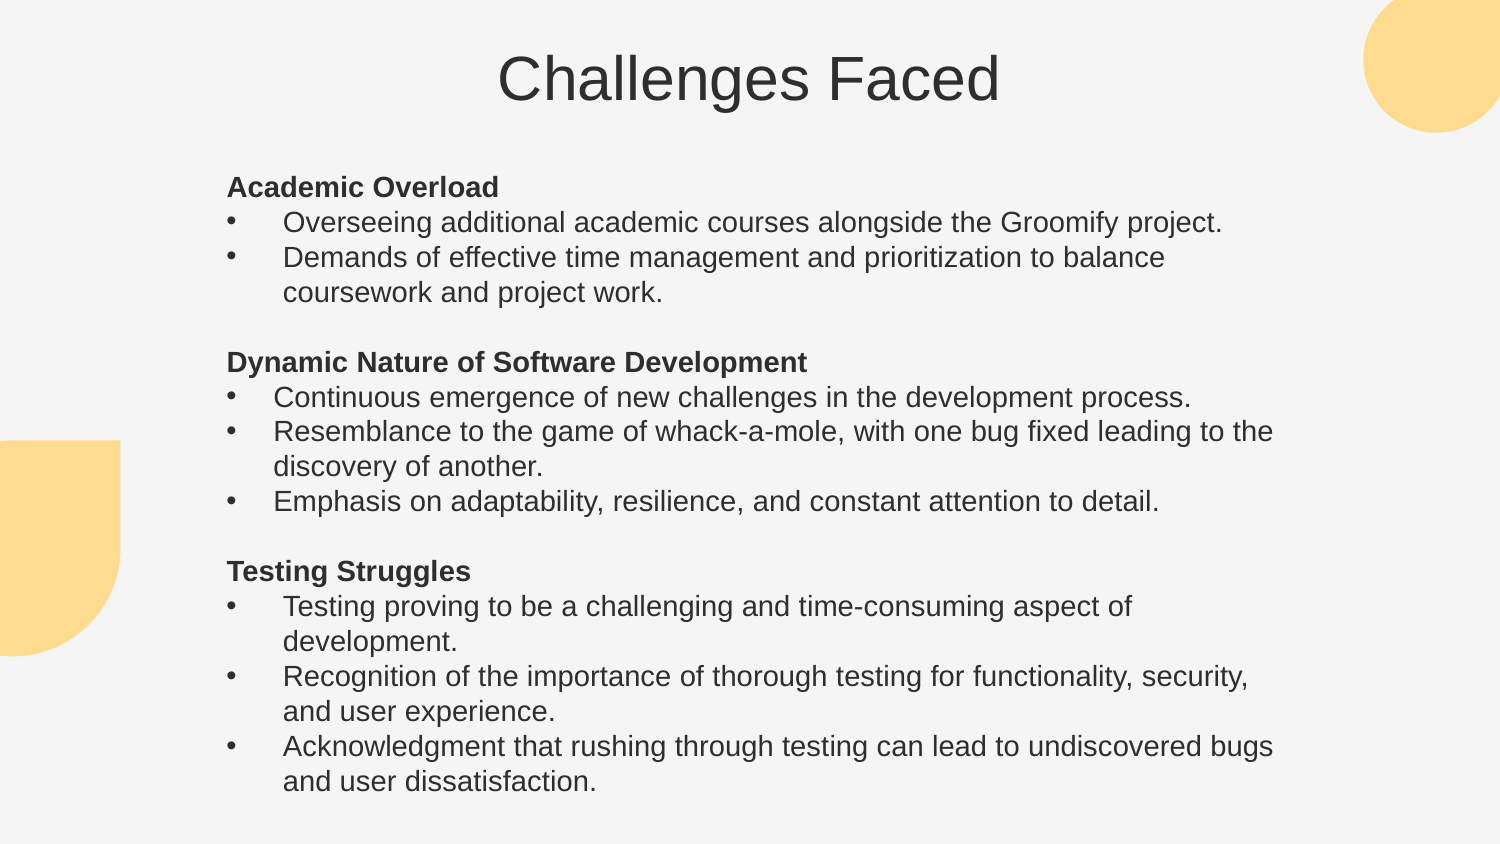

# Challenges Faced
Academic Overload
Overseeing additional academic courses alongside the Groomify project.
Demands of effective time management and prioritization to balance coursework and project work.

Dynamic Nature of Software Development
Continuous emergence of new challenges in the development process.
Resemblance to the game of whack-a-mole, with one bug fixed leading to the discovery of another.
Emphasis on adaptability, resilience, and constant attention to detail.

Testing Struggles
Testing proving to be a challenging and time-consuming aspect of development.
Recognition of the importance of thorough testing for functionality, security, and user experience.
Acknowledgment that rushing through testing can lead to undiscovered bugs and user dissatisfaction.